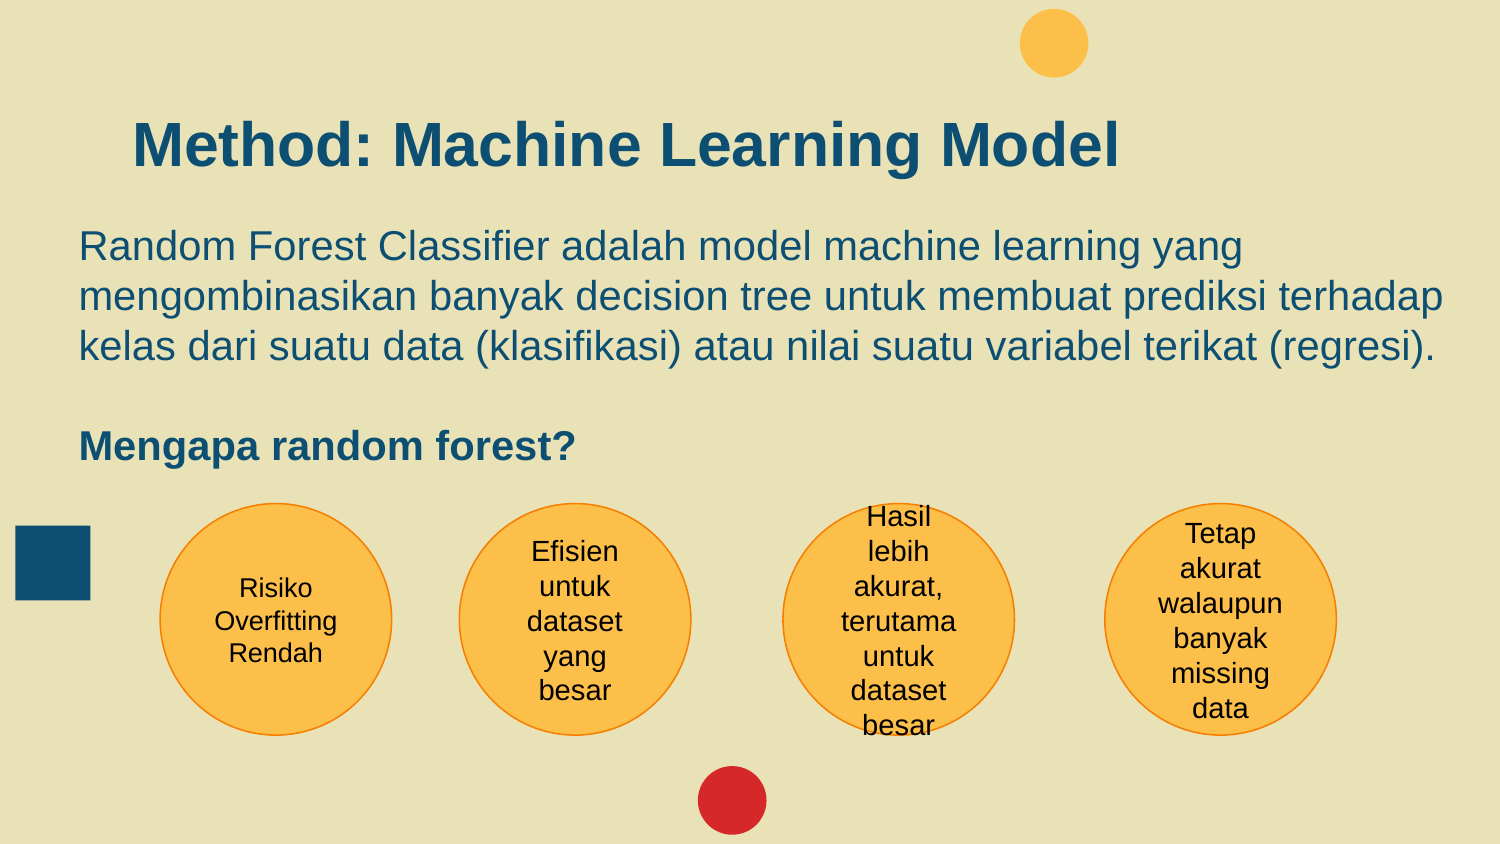

Random Forest Classifier adalah model machine learning yang mengombinasikan banyak decision tree untuk membuat prediksi terhadap kelas dari suatu data (klasifikasi) atau nilai suatu variabel terikat (regresi).

Mengapa random forest?

# Method: Machine Learning Model
Risiko Overfitting
Rendah
Efisien untuk dataset yang besar
Hasil lebih akurat, terutama untuk dataset besar
Tetap akurat walaupun banyak missing data